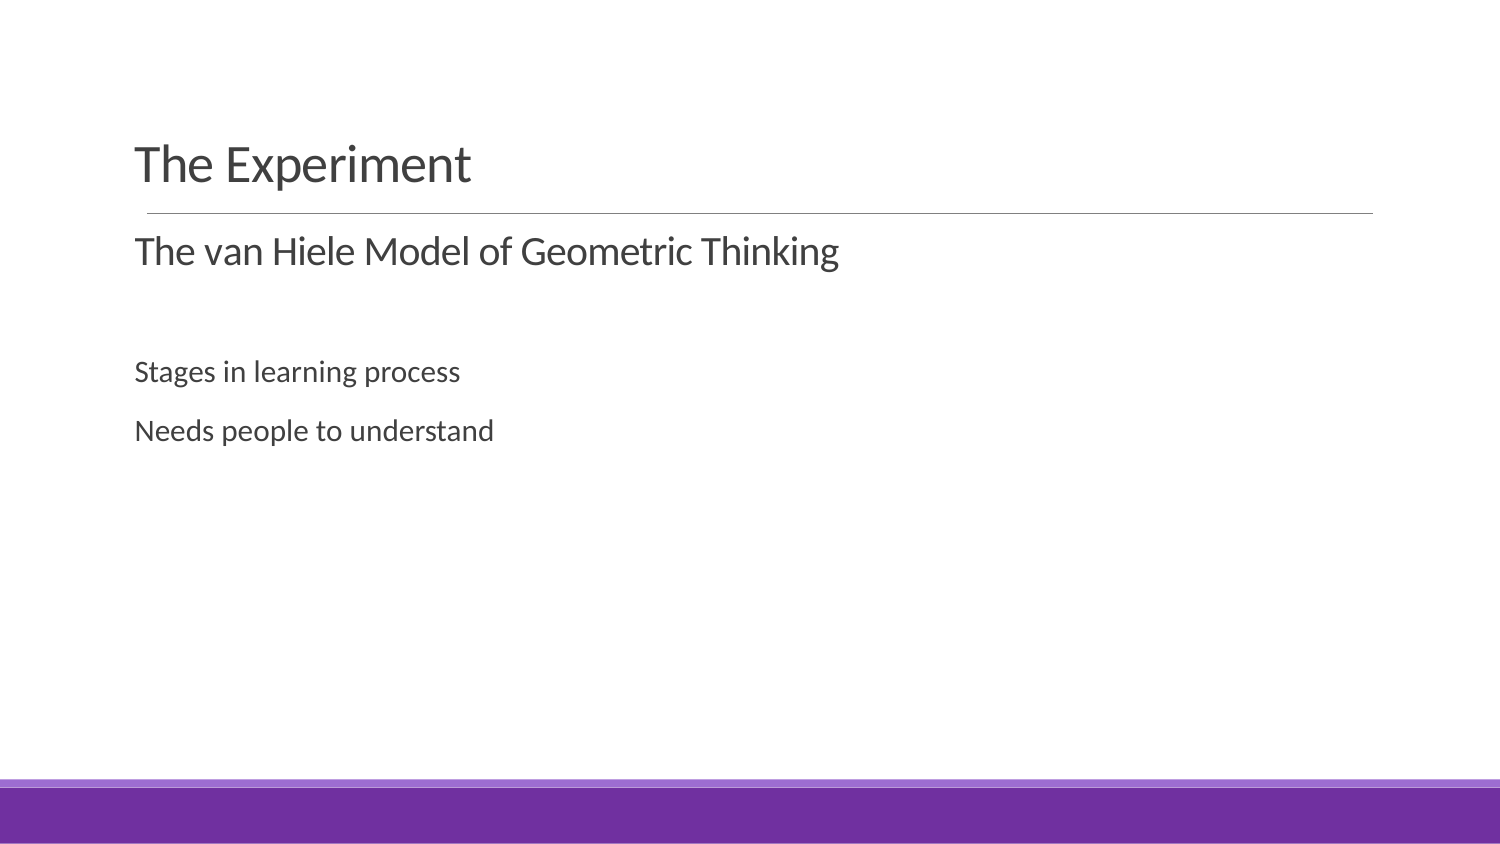

The Experiment
# The van Hiele Model of Geometric Thinking
Stages in learning process
Needs people to understand